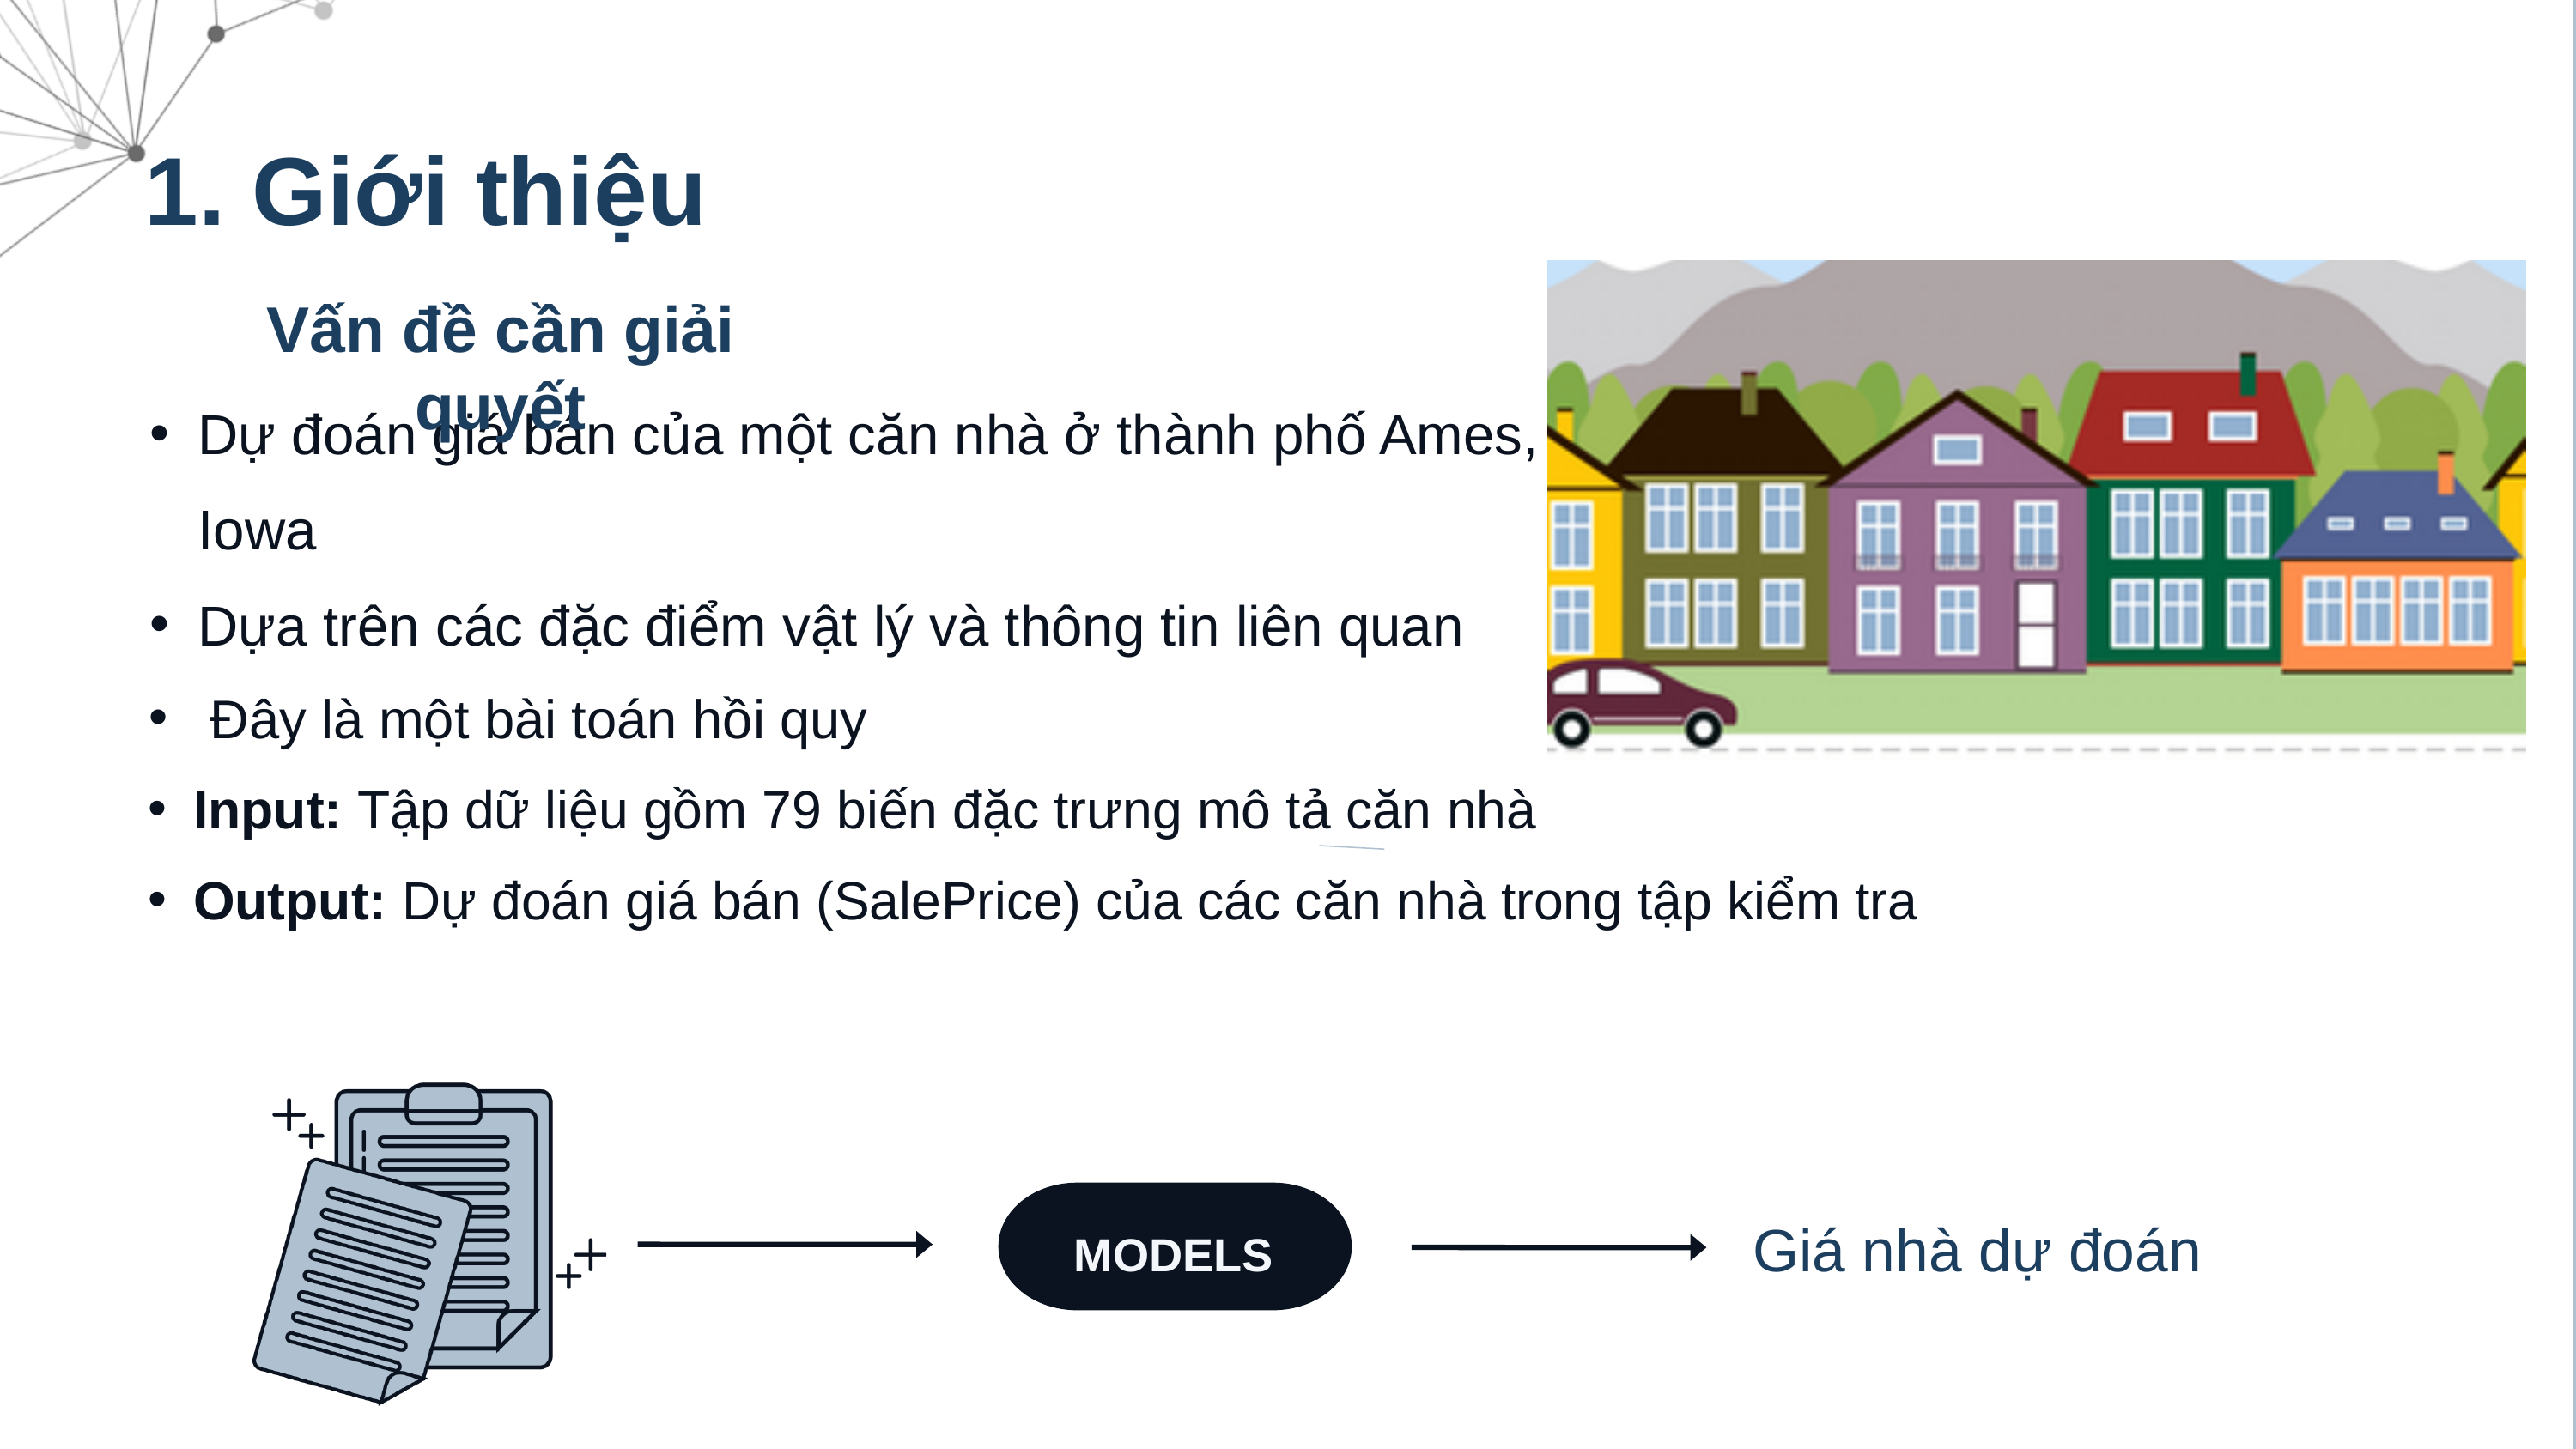

1. Giới thiệu

Dự đoán giá bán của một căn nhà ở thành phố Ames, Iowa
Dựa trên các đặc điểm vật lý và thông tin liên quan
 Đây là một bài toán hồi quy

Vấn đề cần giải quyết

Input: Tập dữ liệu gồm 79 biến đặc trưng mô tả căn nhà
Output: Dự đoán giá bán (SalePrice) của các căn nhà trong tập kiểm tra

MODELS

Giá nhà dự đoán